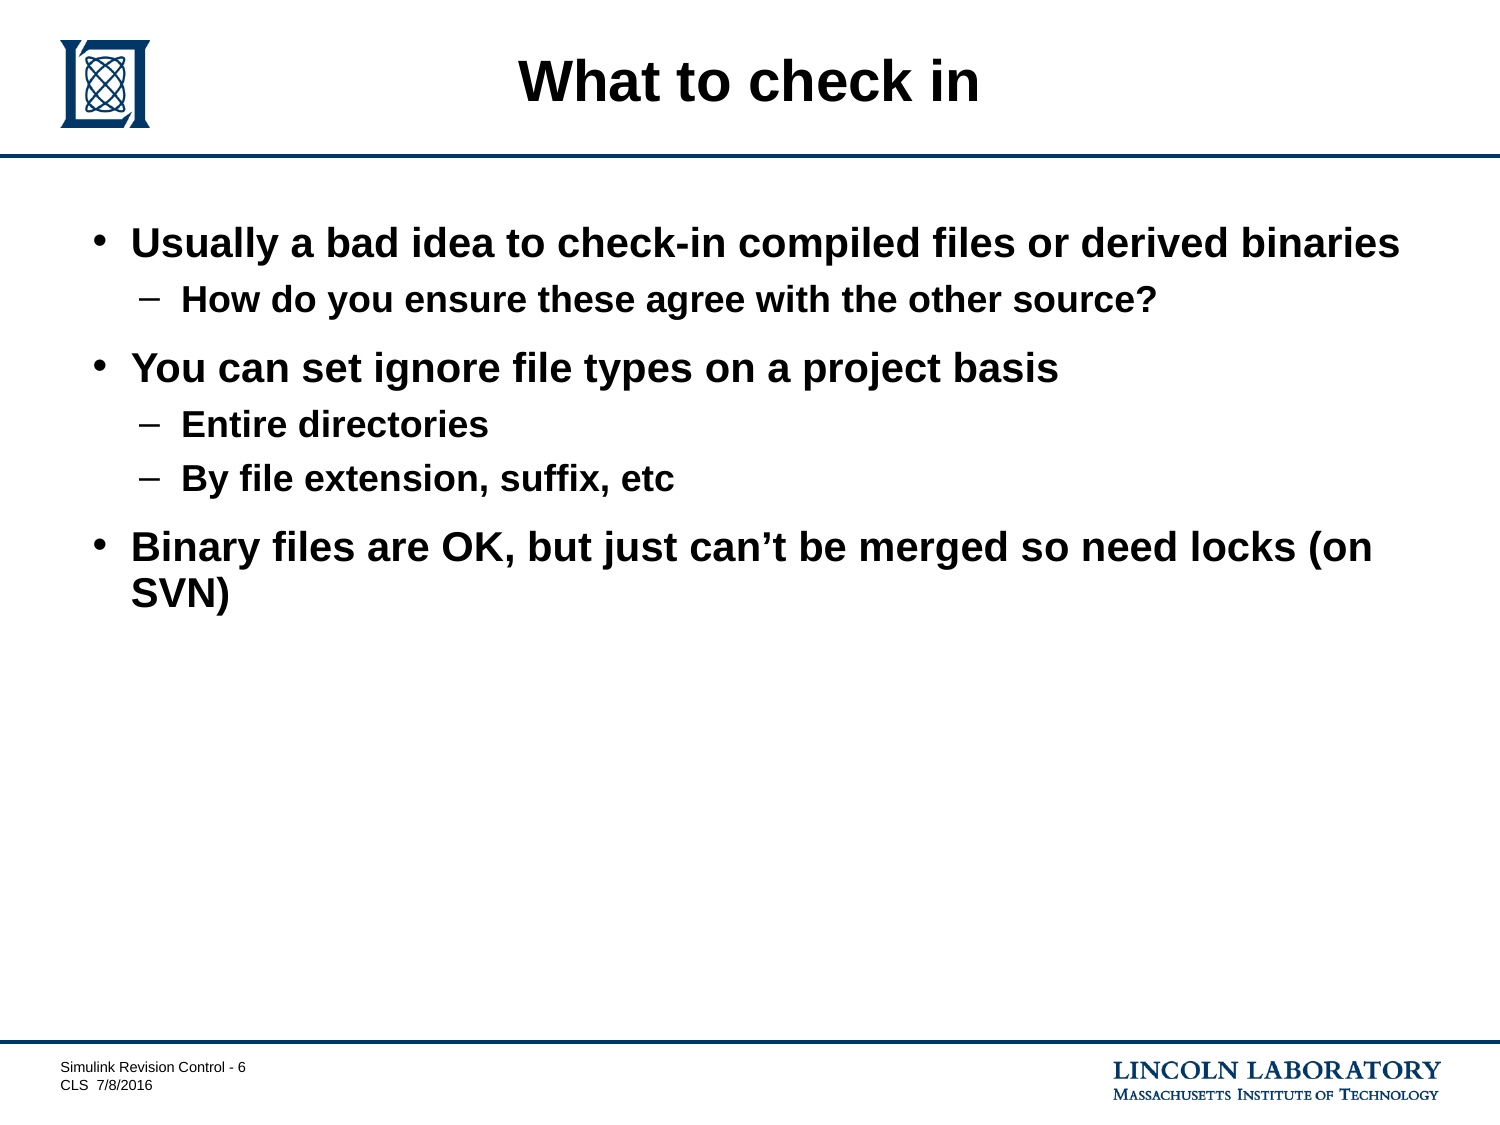

# What to check in
Usually a bad idea to check-in compiled files or derived binaries
How do you ensure these agree with the other source?
You can set ignore file types on a project basis
Entire directories
By file extension, suffix, etc
Binary files are OK, but just can’t be merged so need locks (on SVN)